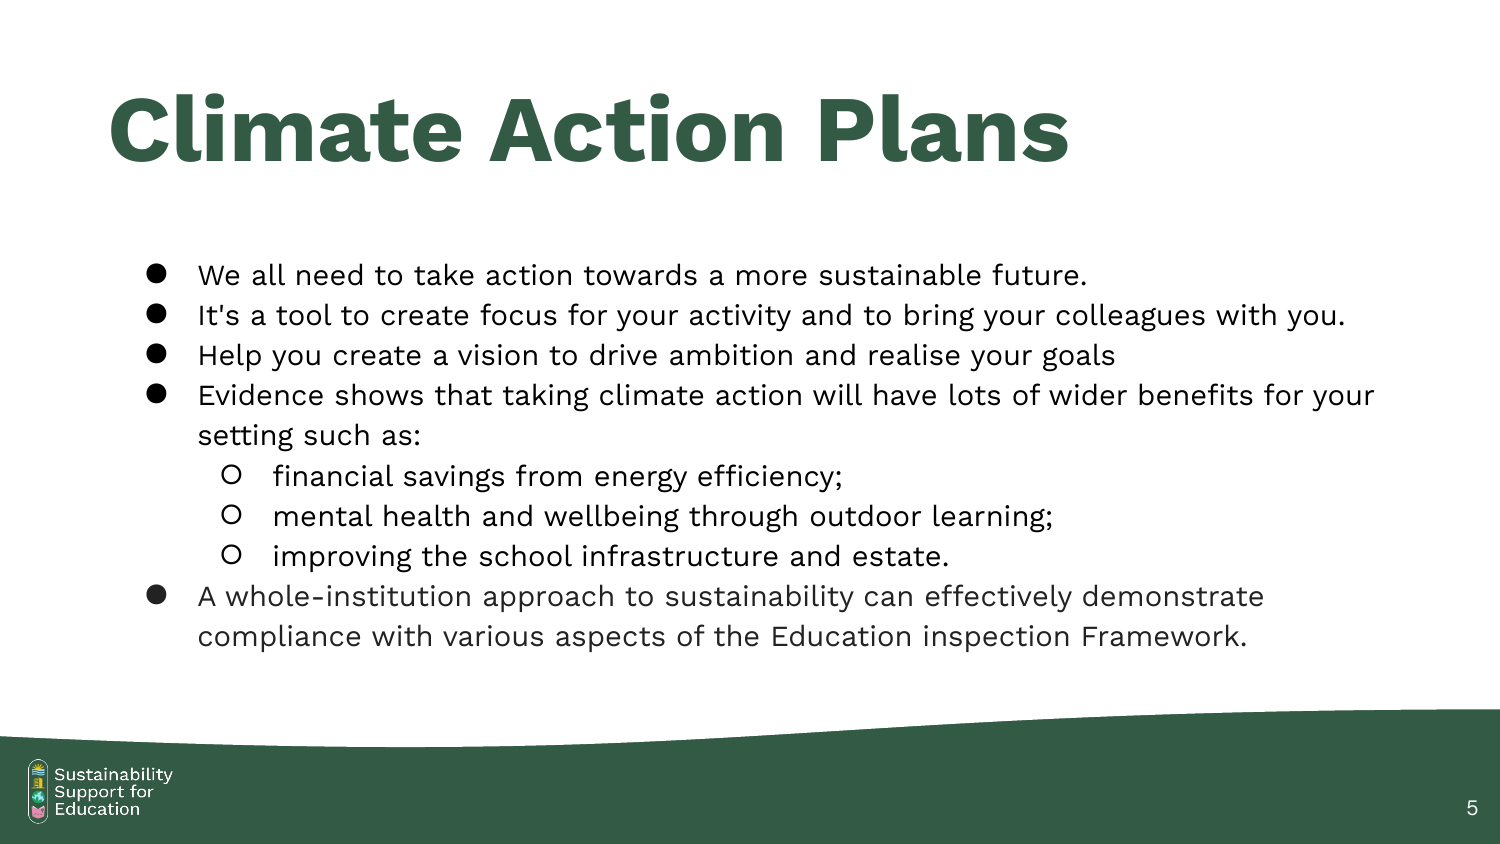

# Climate Action Plans
We all need to take action towards a more sustainable future.
It's a tool to create focus for your activity and to bring your colleagues with you.
Help you create a vision to drive ambition and realise your goals
Evidence shows that taking climate action will have lots of wider benefits for your setting such as:
financial savings from energy efficiency;
mental health and wellbeing through outdoor learning;
improving the school infrastructure and estate.
A whole-institution approach to sustainability can effectively demonstrate compliance with various aspects of the Education inspection Framework.